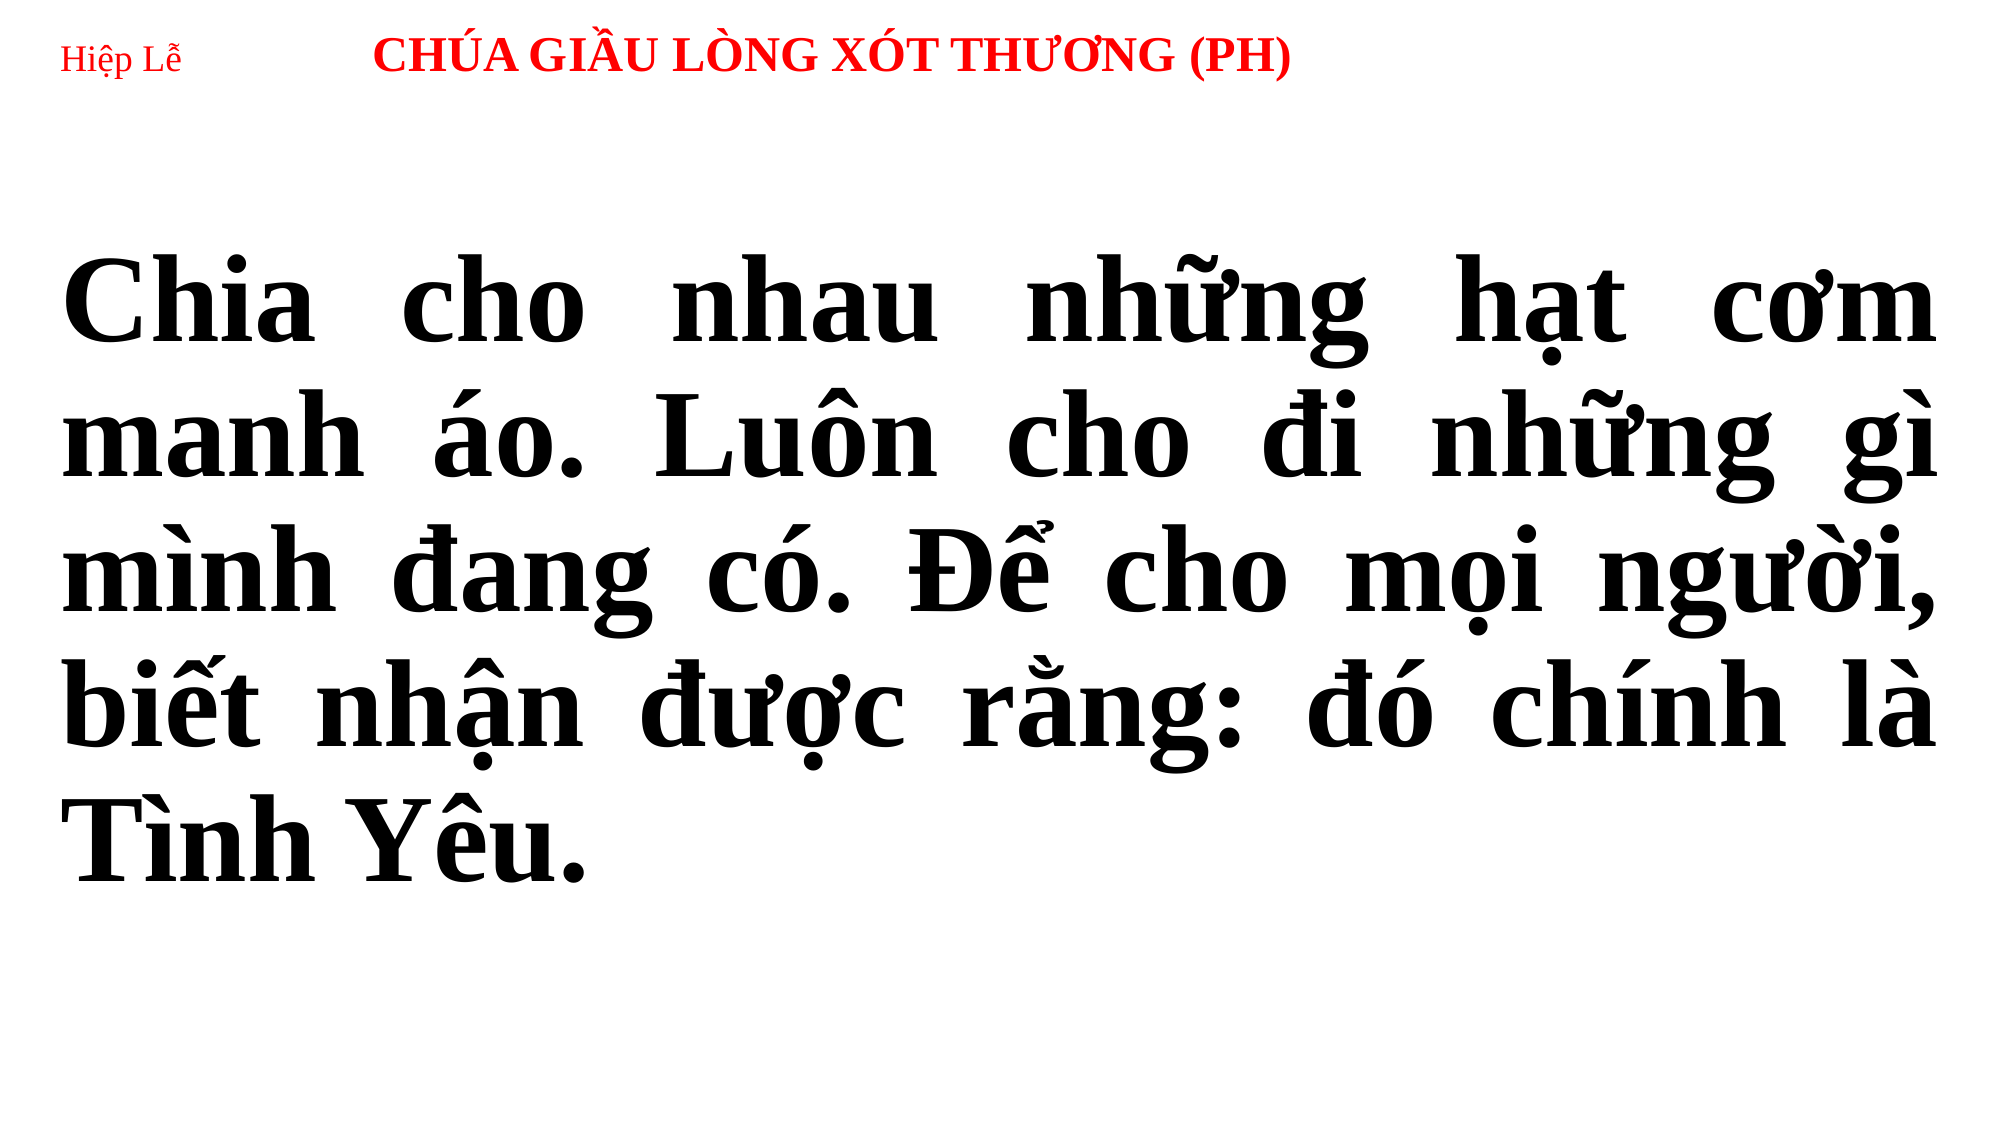

# Hiệp Lễ                    CHÚA GIẦU LÒNG XÓT THƯƠNG (PH)
Chia cho nhau những hạt cơm manh áo. Luôn cho đi những gì mình đang có. Để cho mọi người, biết nhận được rằng: đó chính là Tình Yêu.